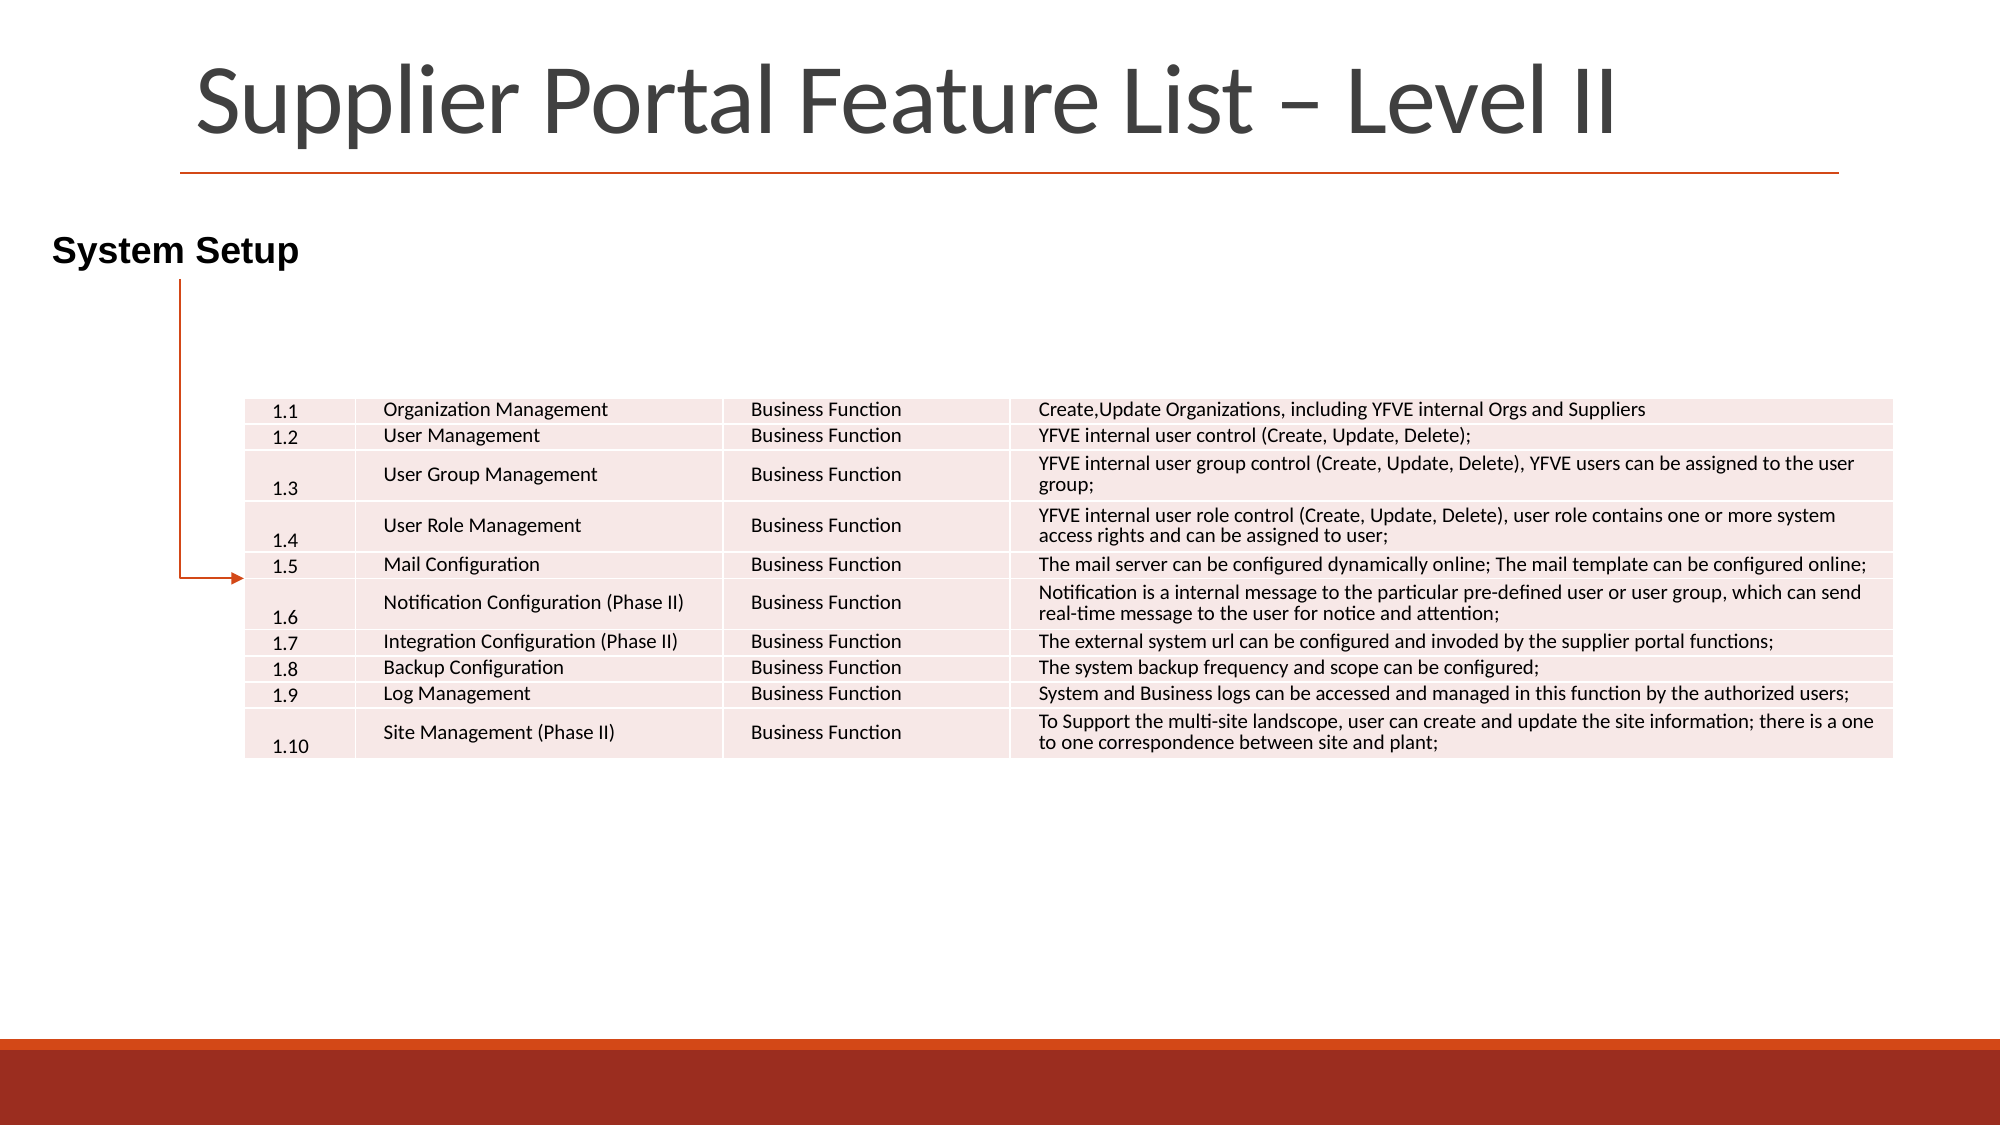

# Supplier Portal Feature List – Level II
System Setup
| 1.1 | Organization Management | Business Function | Create,Update Organizations, including YFVE internal Orgs and Suppliers |
| --- | --- | --- | --- |
| 1.2 | User Management | Business Function | YFVE internal user control (Create, Update, Delete); |
| 1.3 | User Group Management | Business Function | YFVE internal user group control (Create, Update, Delete), YFVE users can be assigned to the user group; |
| 1.4 | User Role Management | Business Function | YFVE internal user role control (Create, Update, Delete), user role contains one or more system access rights and can be assigned to user; |
| 1.5 | Mail Configuration | Business Function | The mail server can be configured dynamically online; The mail template can be configured online; |
| 1.6 | Notification Configuration (Phase II) | Business Function | Notification is a internal message to the particular pre-defined user or user group, which can send real-time message to the user for notice and attention; |
| 1.7 | Integration Configuration (Phase II) | Business Function | The external system url can be configured and invoded by the supplier portal functions; |
| 1.8 | Backup Configuration | Business Function | The system backup frequency and scope can be configured; |
| 1.9 | Log Management | Business Function | System and Business logs can be accessed and managed in this function by the authorized users; |
| 1.10 | Site Management (Phase II) | Business Function | To Support the multi-site landscope, user can create and update the site information; there is a one to one correspondence between site and plant; |